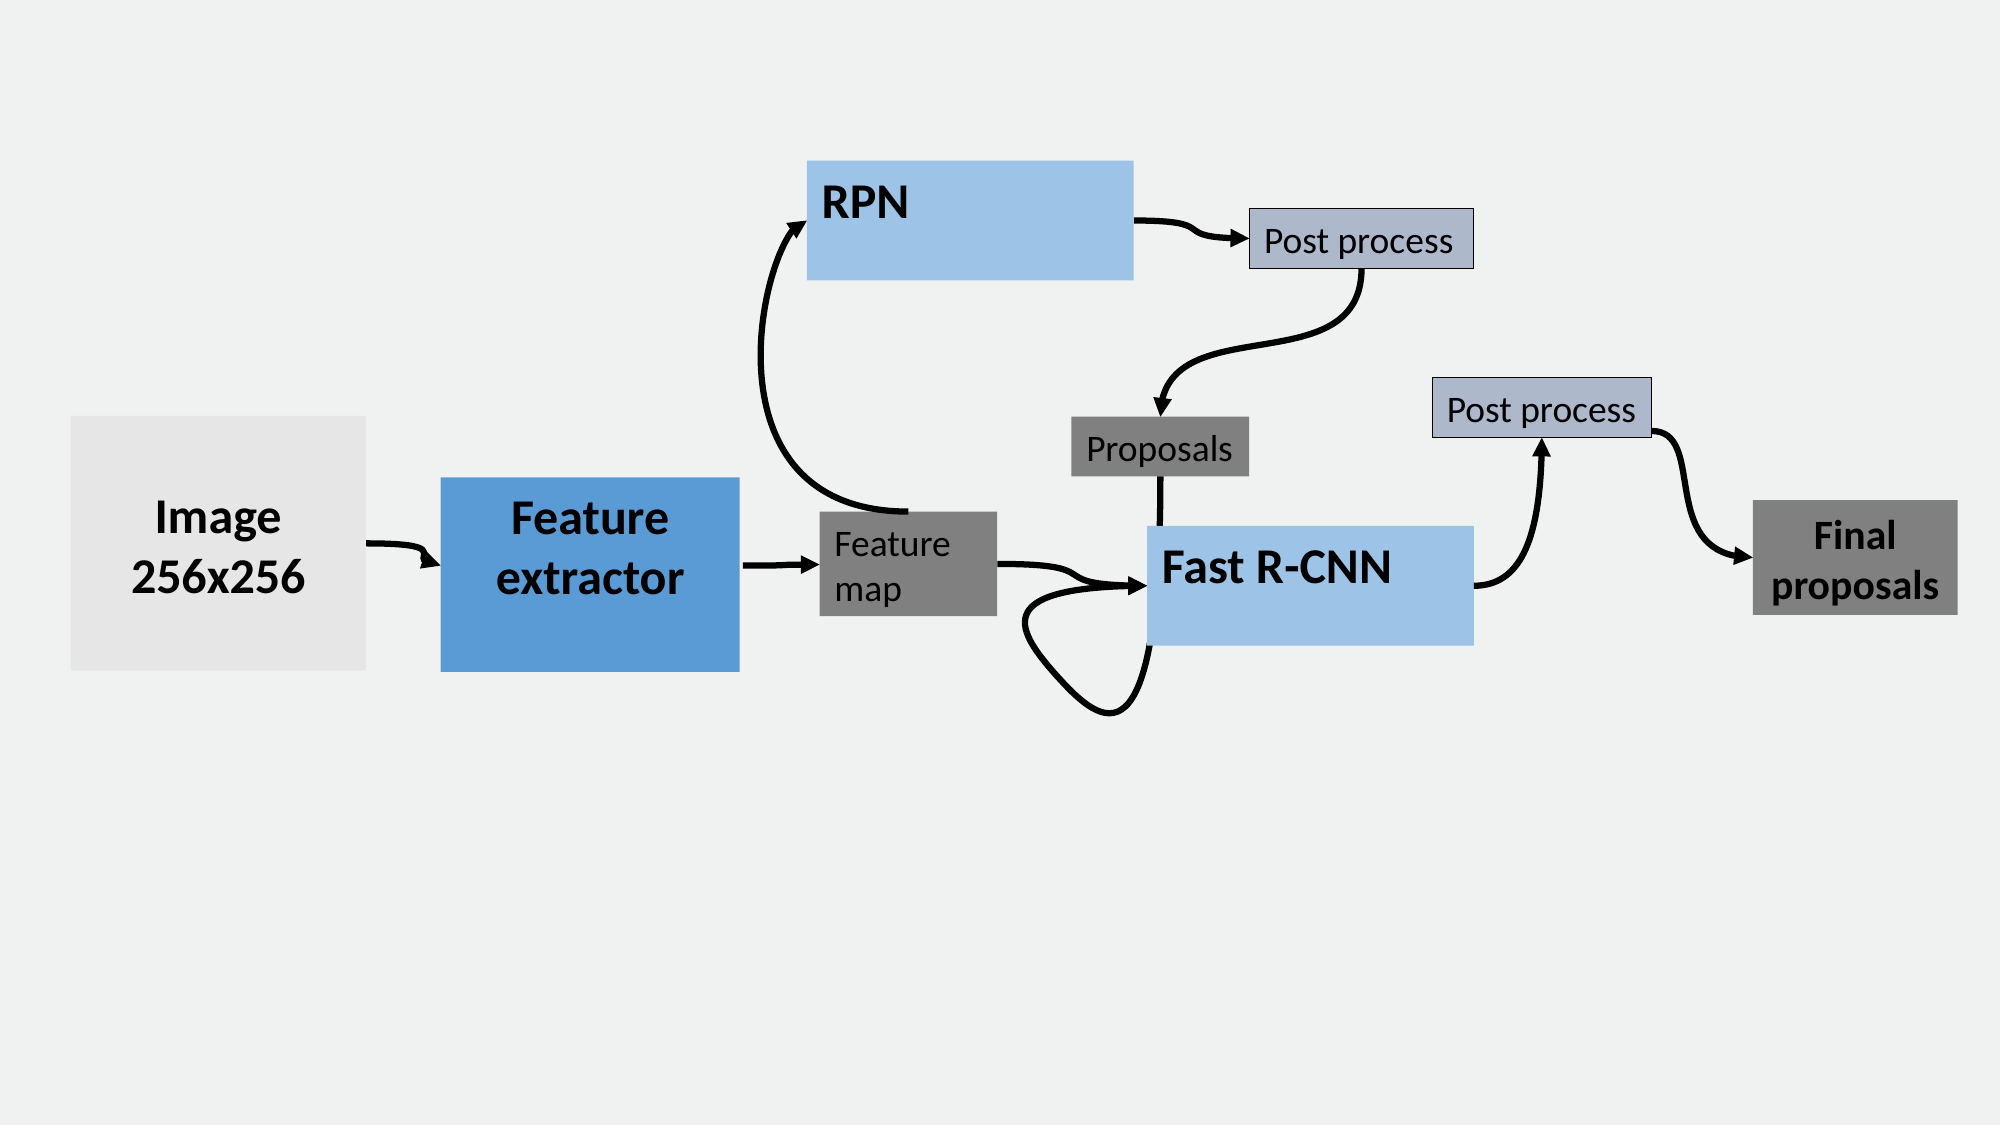

RPN

Post process
Post process

Image
256x256

Proposals
Feature extractor

Final
proposals
Feature map
Fast R-CNN